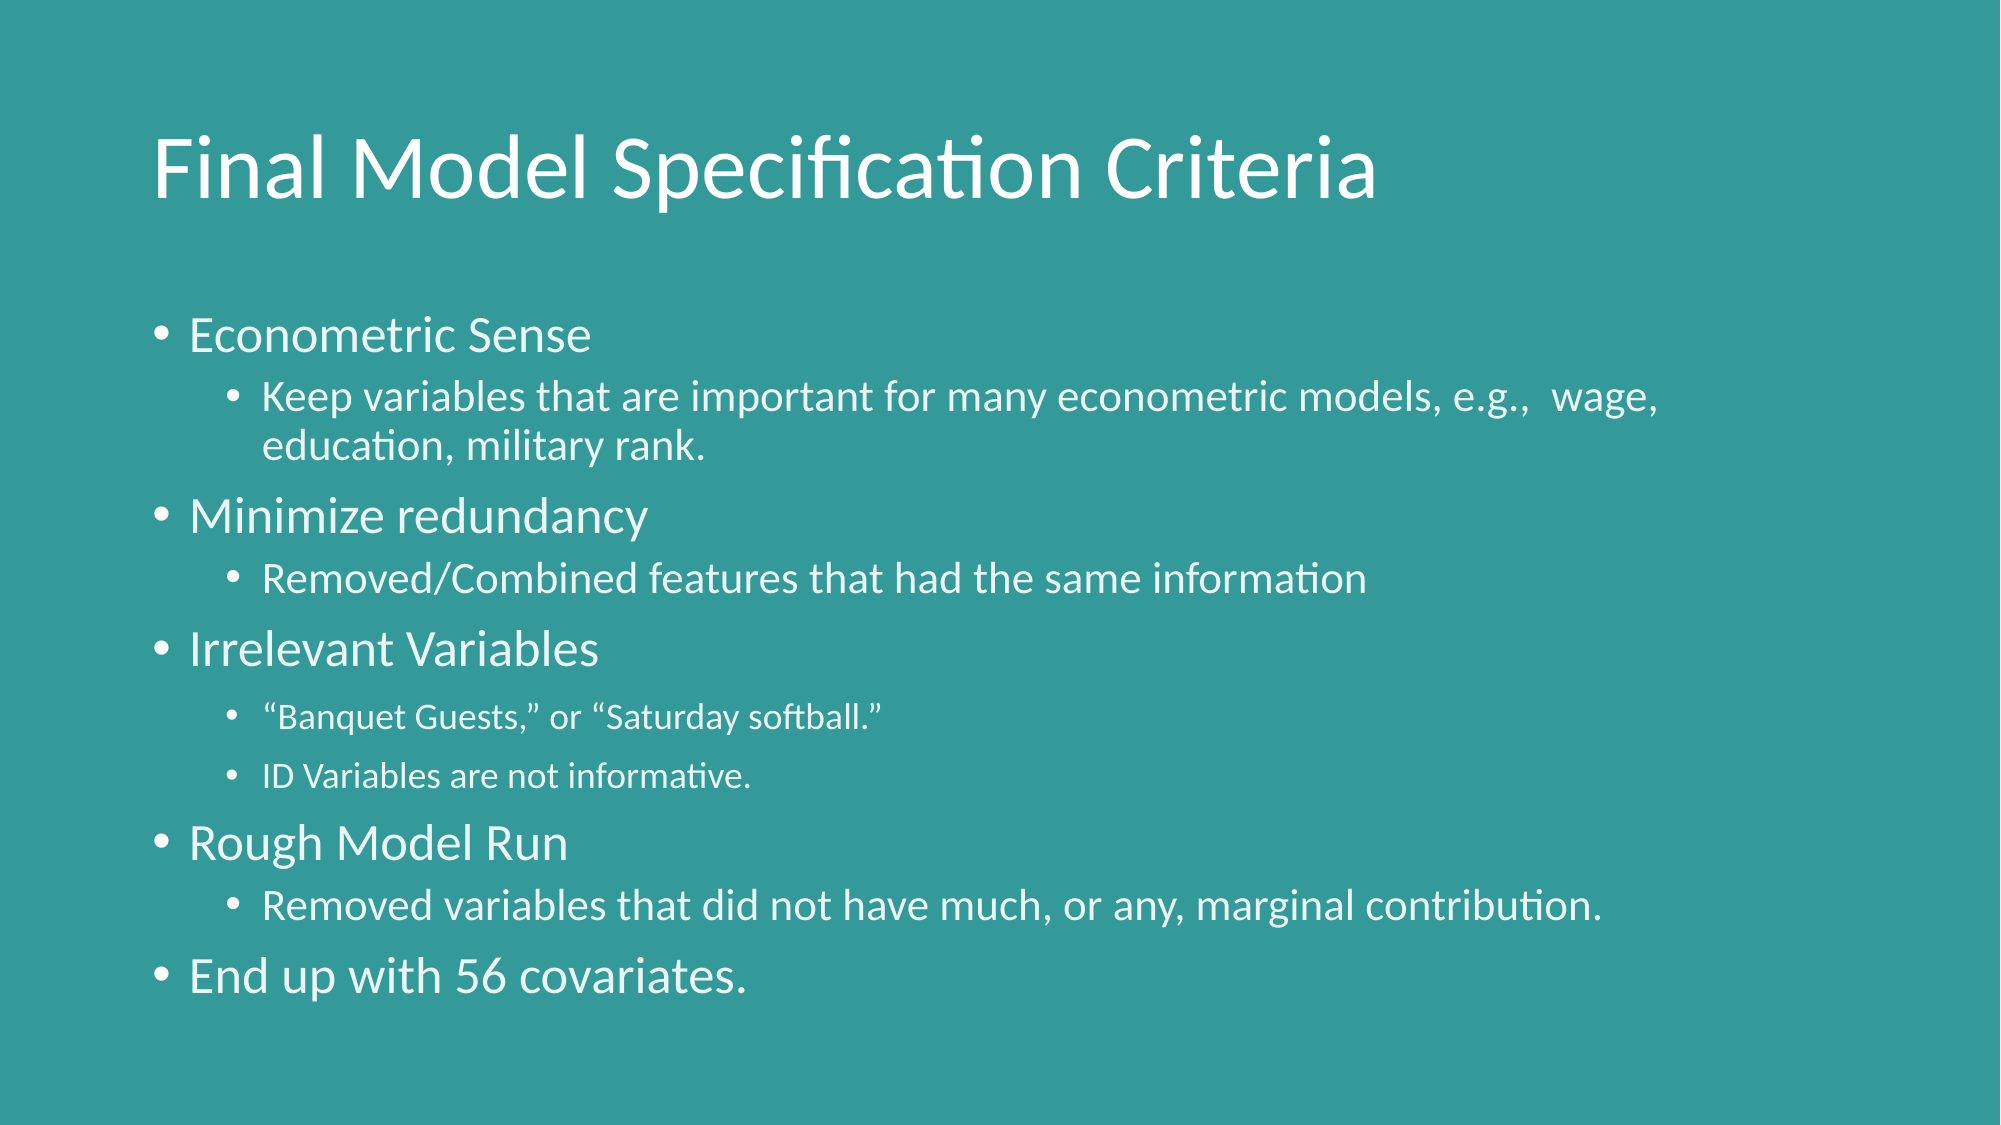

# Final Model Specification Criteria
Econometric Sense
Keep variables that are important for many econometric models, e.g.,  wage, education, military rank.
Minimize redundancy
Removed/Combined features that had the same information
Irrelevant Variables
“Banquet Guests,” or “Saturday softball.”
ID Variables are not informative.
Rough Model Run
Removed variables that did not have much, or any, marginal contribution.
End up with 56 covariates.